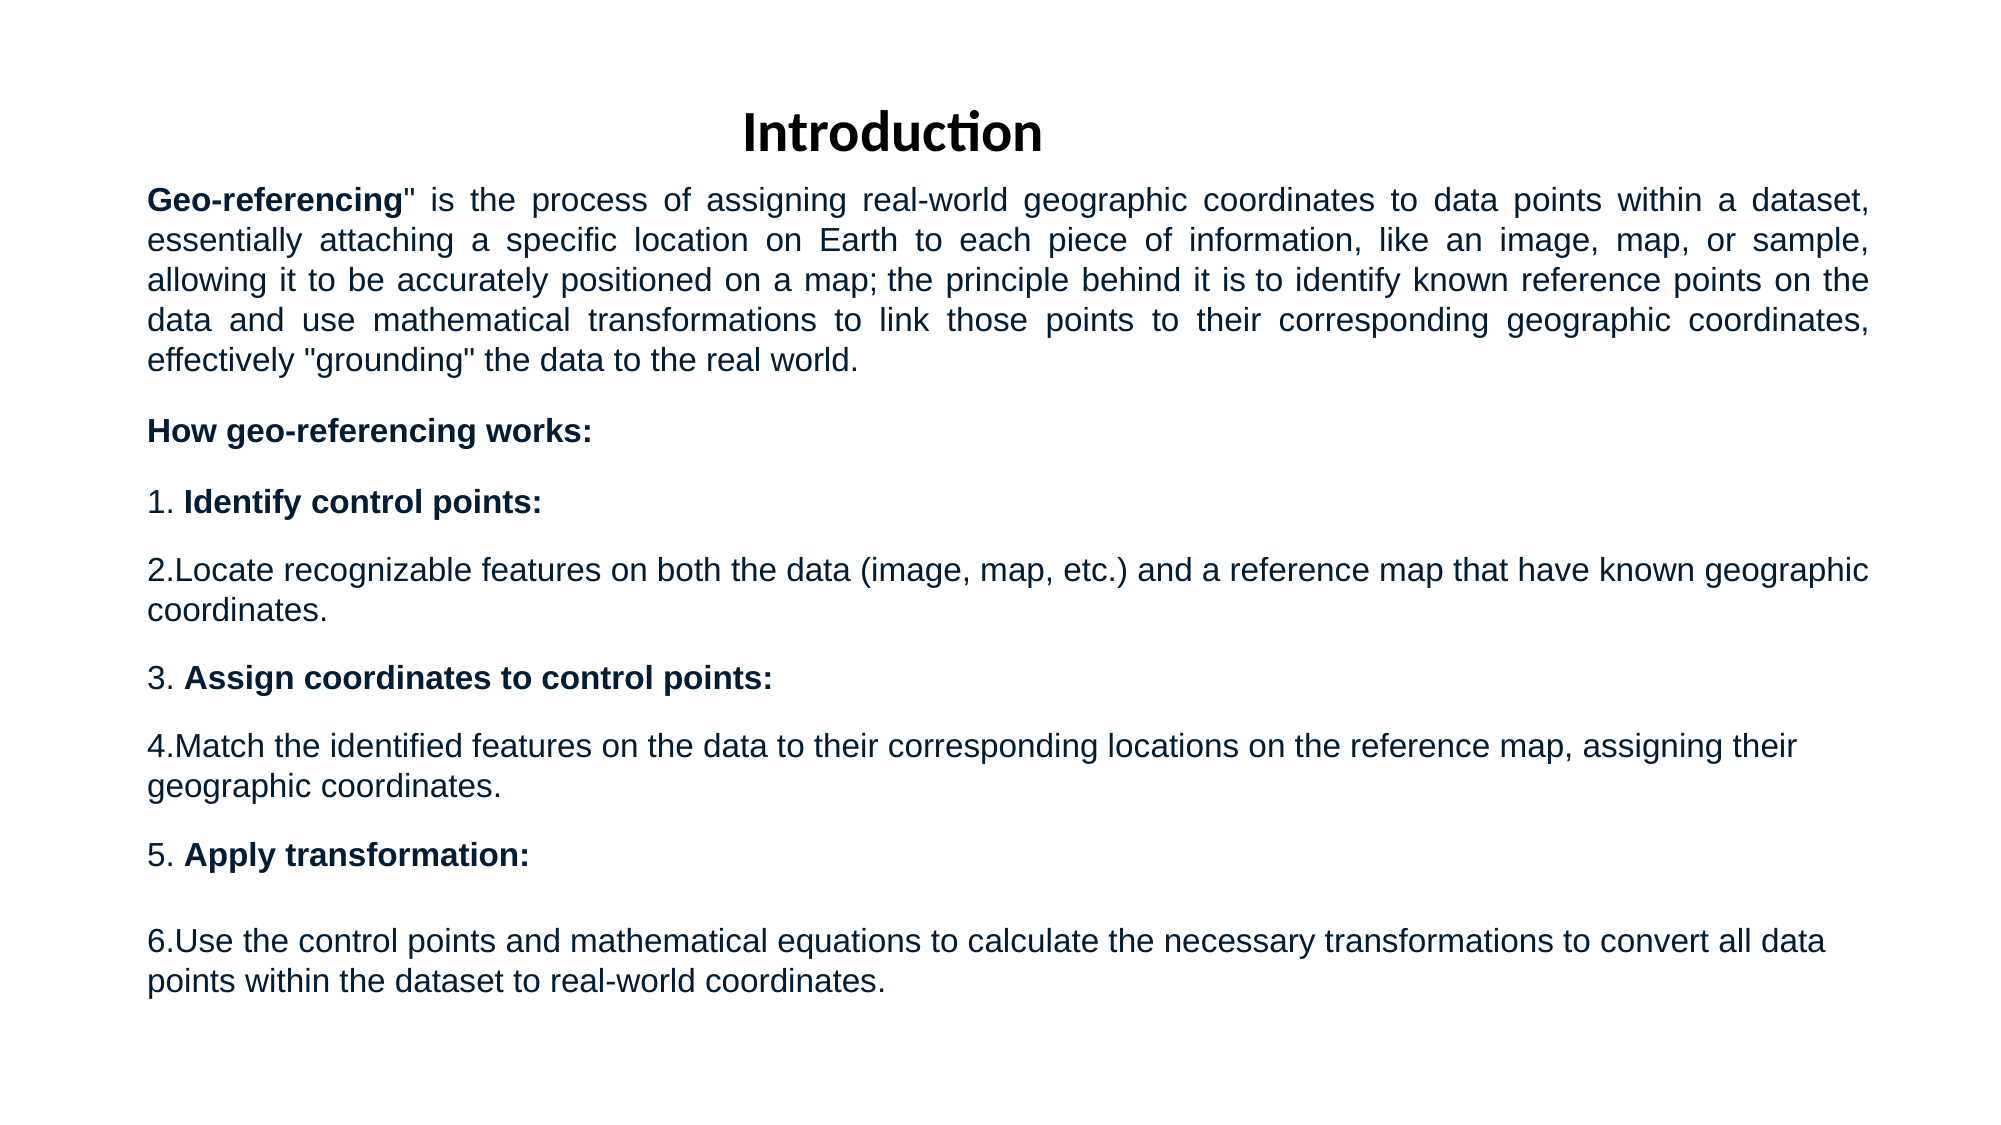

Introduction
Geo-referencing" is the process of assigning real-world geographic coordinates to data points within a dataset, essentially attaching a specific location on Earth to each piece of information, like an image, map, or sample, allowing it to be accurately positioned on a map; the principle behind it is to identify known reference points on the data and use mathematical transformations to link those points to their corresponding geographic coordinates, effectively "grounding" the data to the real world.
How geo-referencing works:
 Identify control points:
Locate recognizable features on both the data (image, map, etc.) and a reference map that have known geographic coordinates.
 Assign coordinates to control points:
Match the identified features on the data to their corresponding locations on the reference map, assigning their geographic coordinates.
 Apply transformation:
Use the control points and mathematical equations to calculate the necessary transformations to convert all data points within the dataset to real-world coordinates.